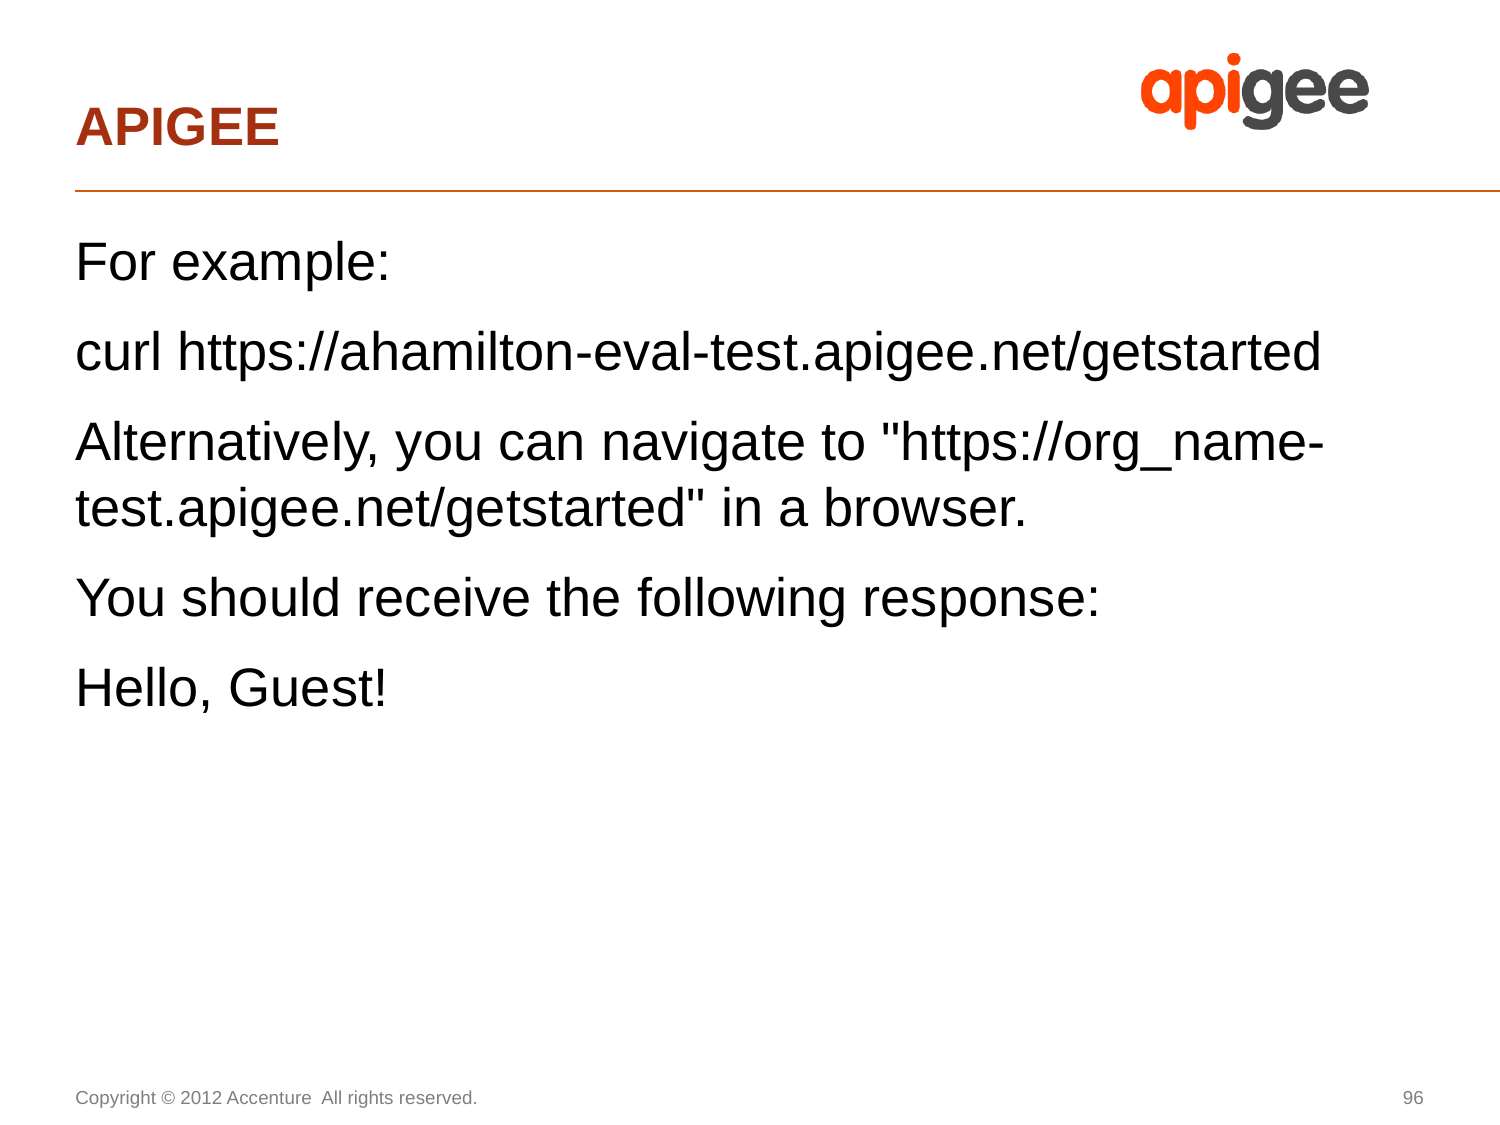

# APIGEE
For example:
curl https://ahamilton-eval-test.apigee.net/getstarted
Alternatively, you can navigate to "https://org_name-test.apigee.net/getstarted" in a browser.
You should receive the following response:
Hello, Guest!